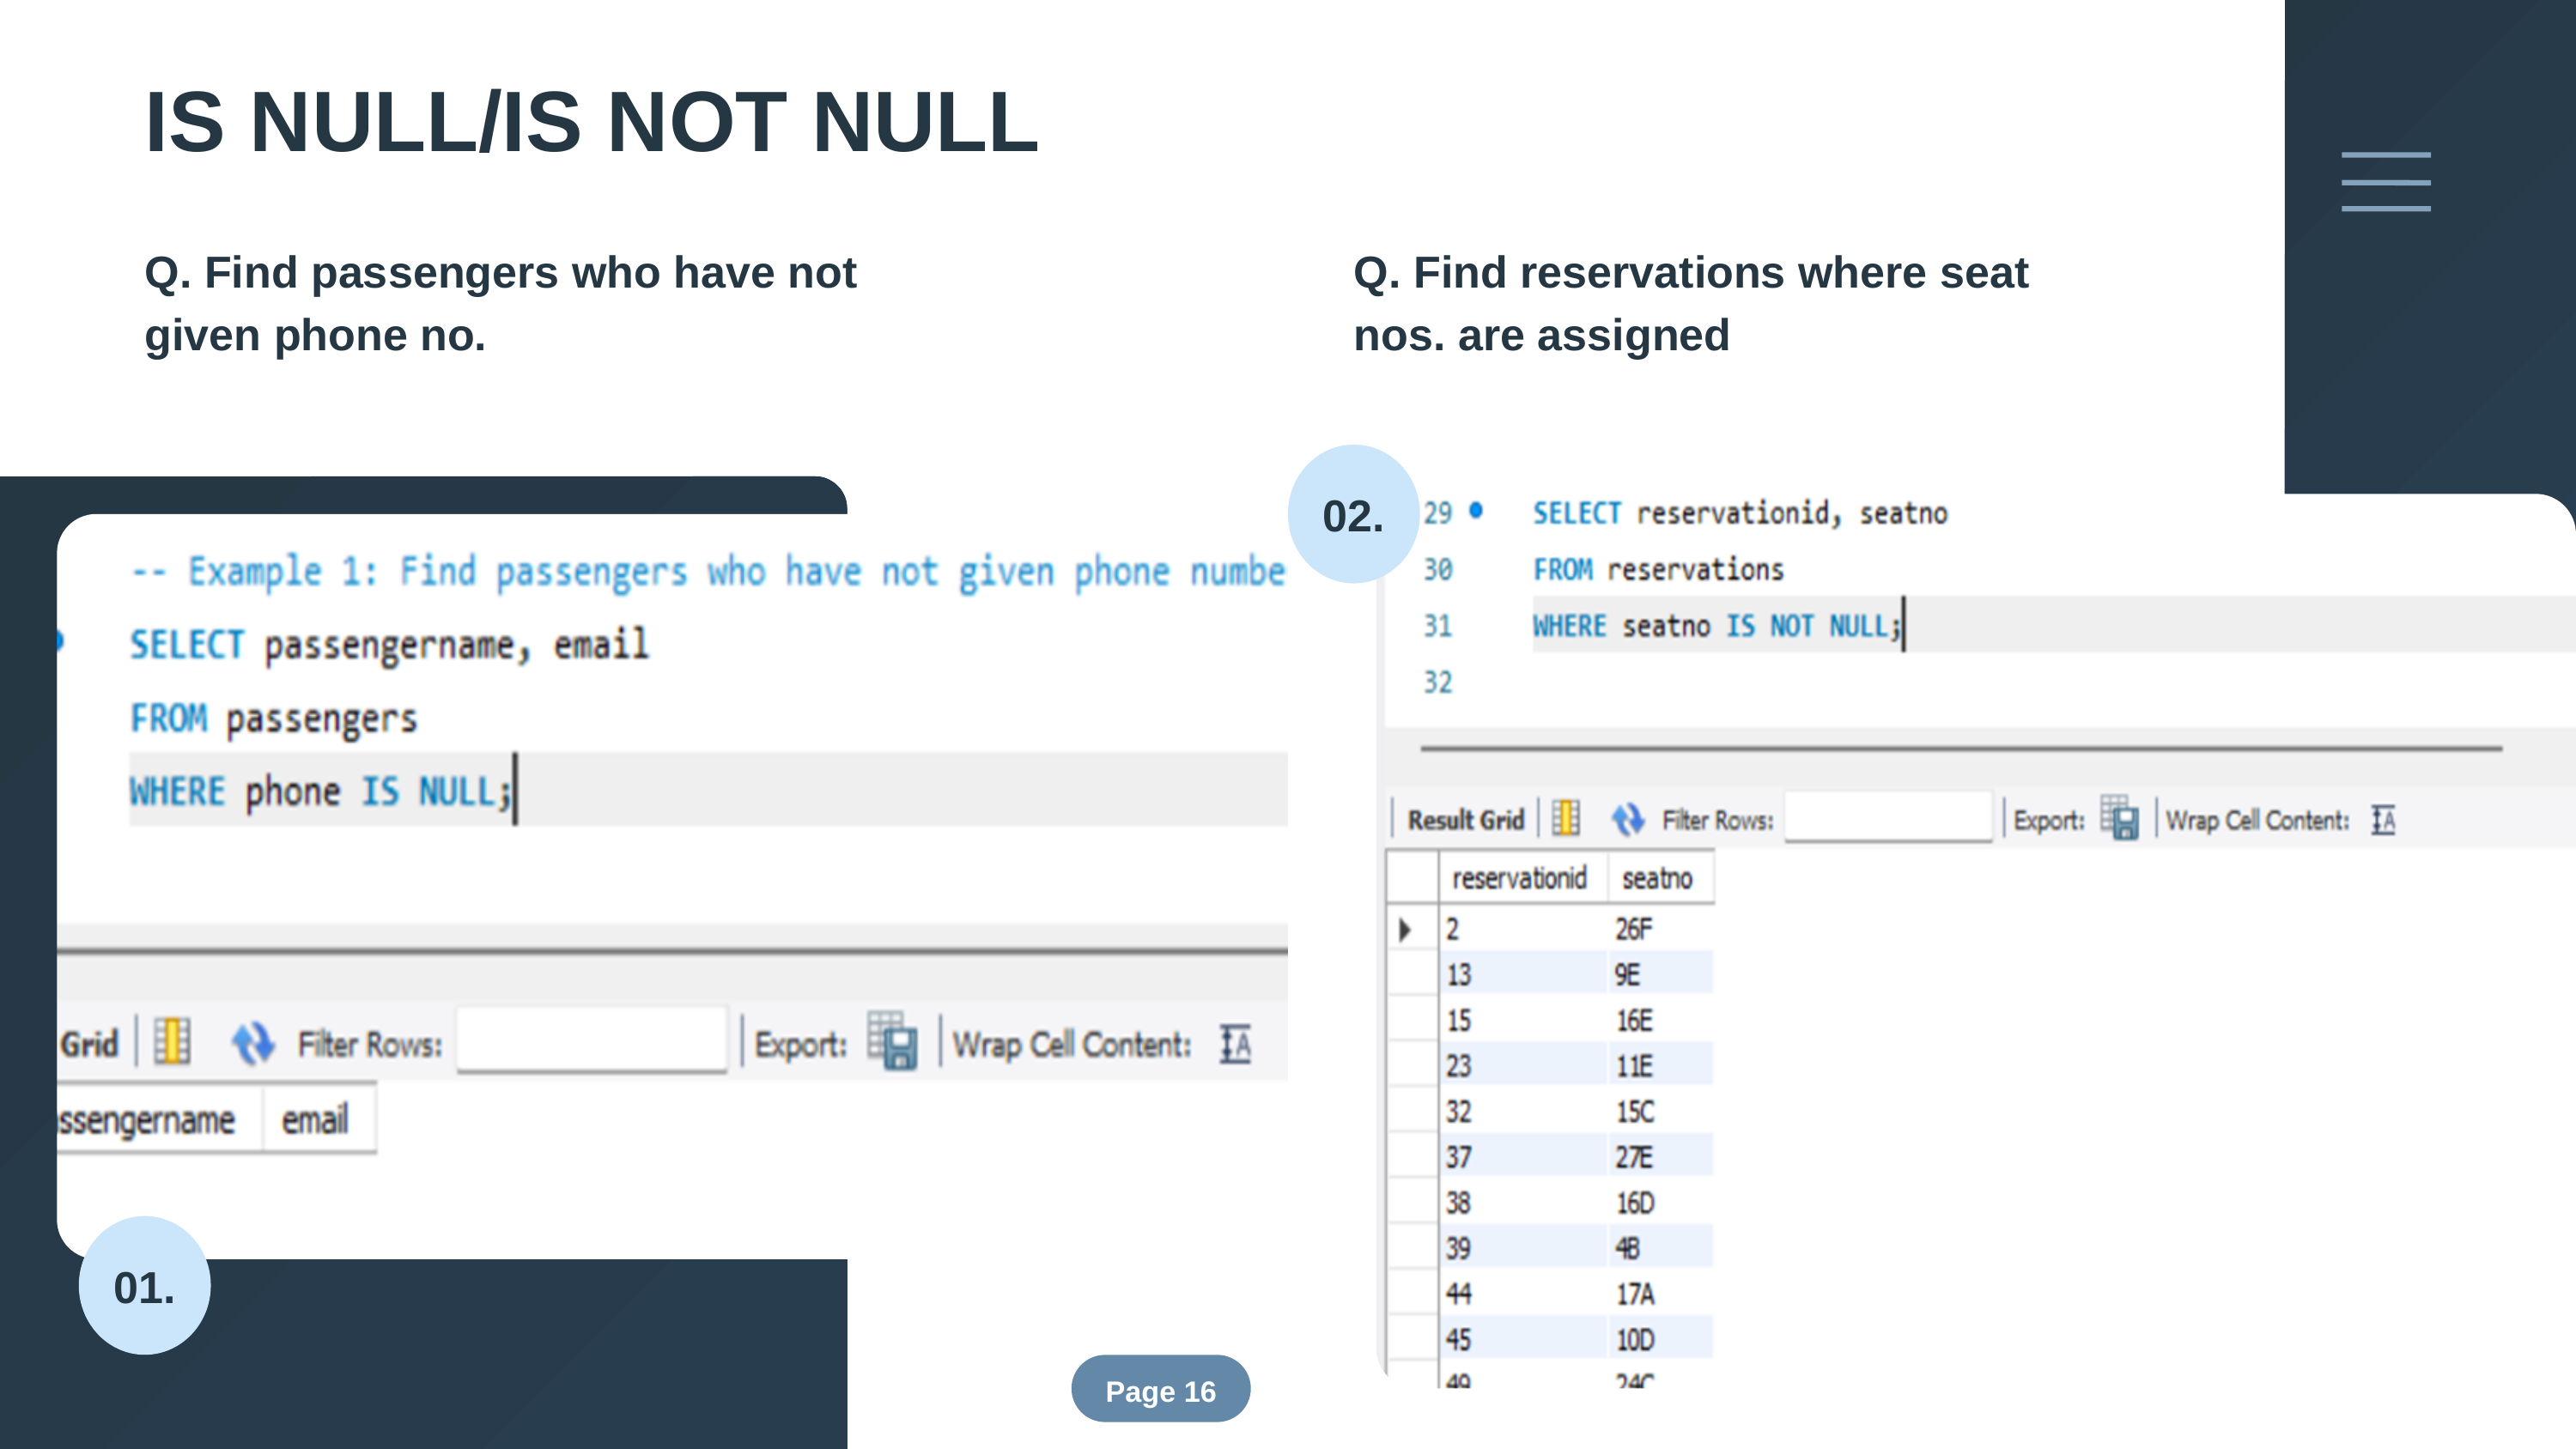

IS NULL/IS NOT NULL

Q. Find passengers who have not given phone no.
Q. Find reservations where seat nos. are assigned

02.

01.

Page 16